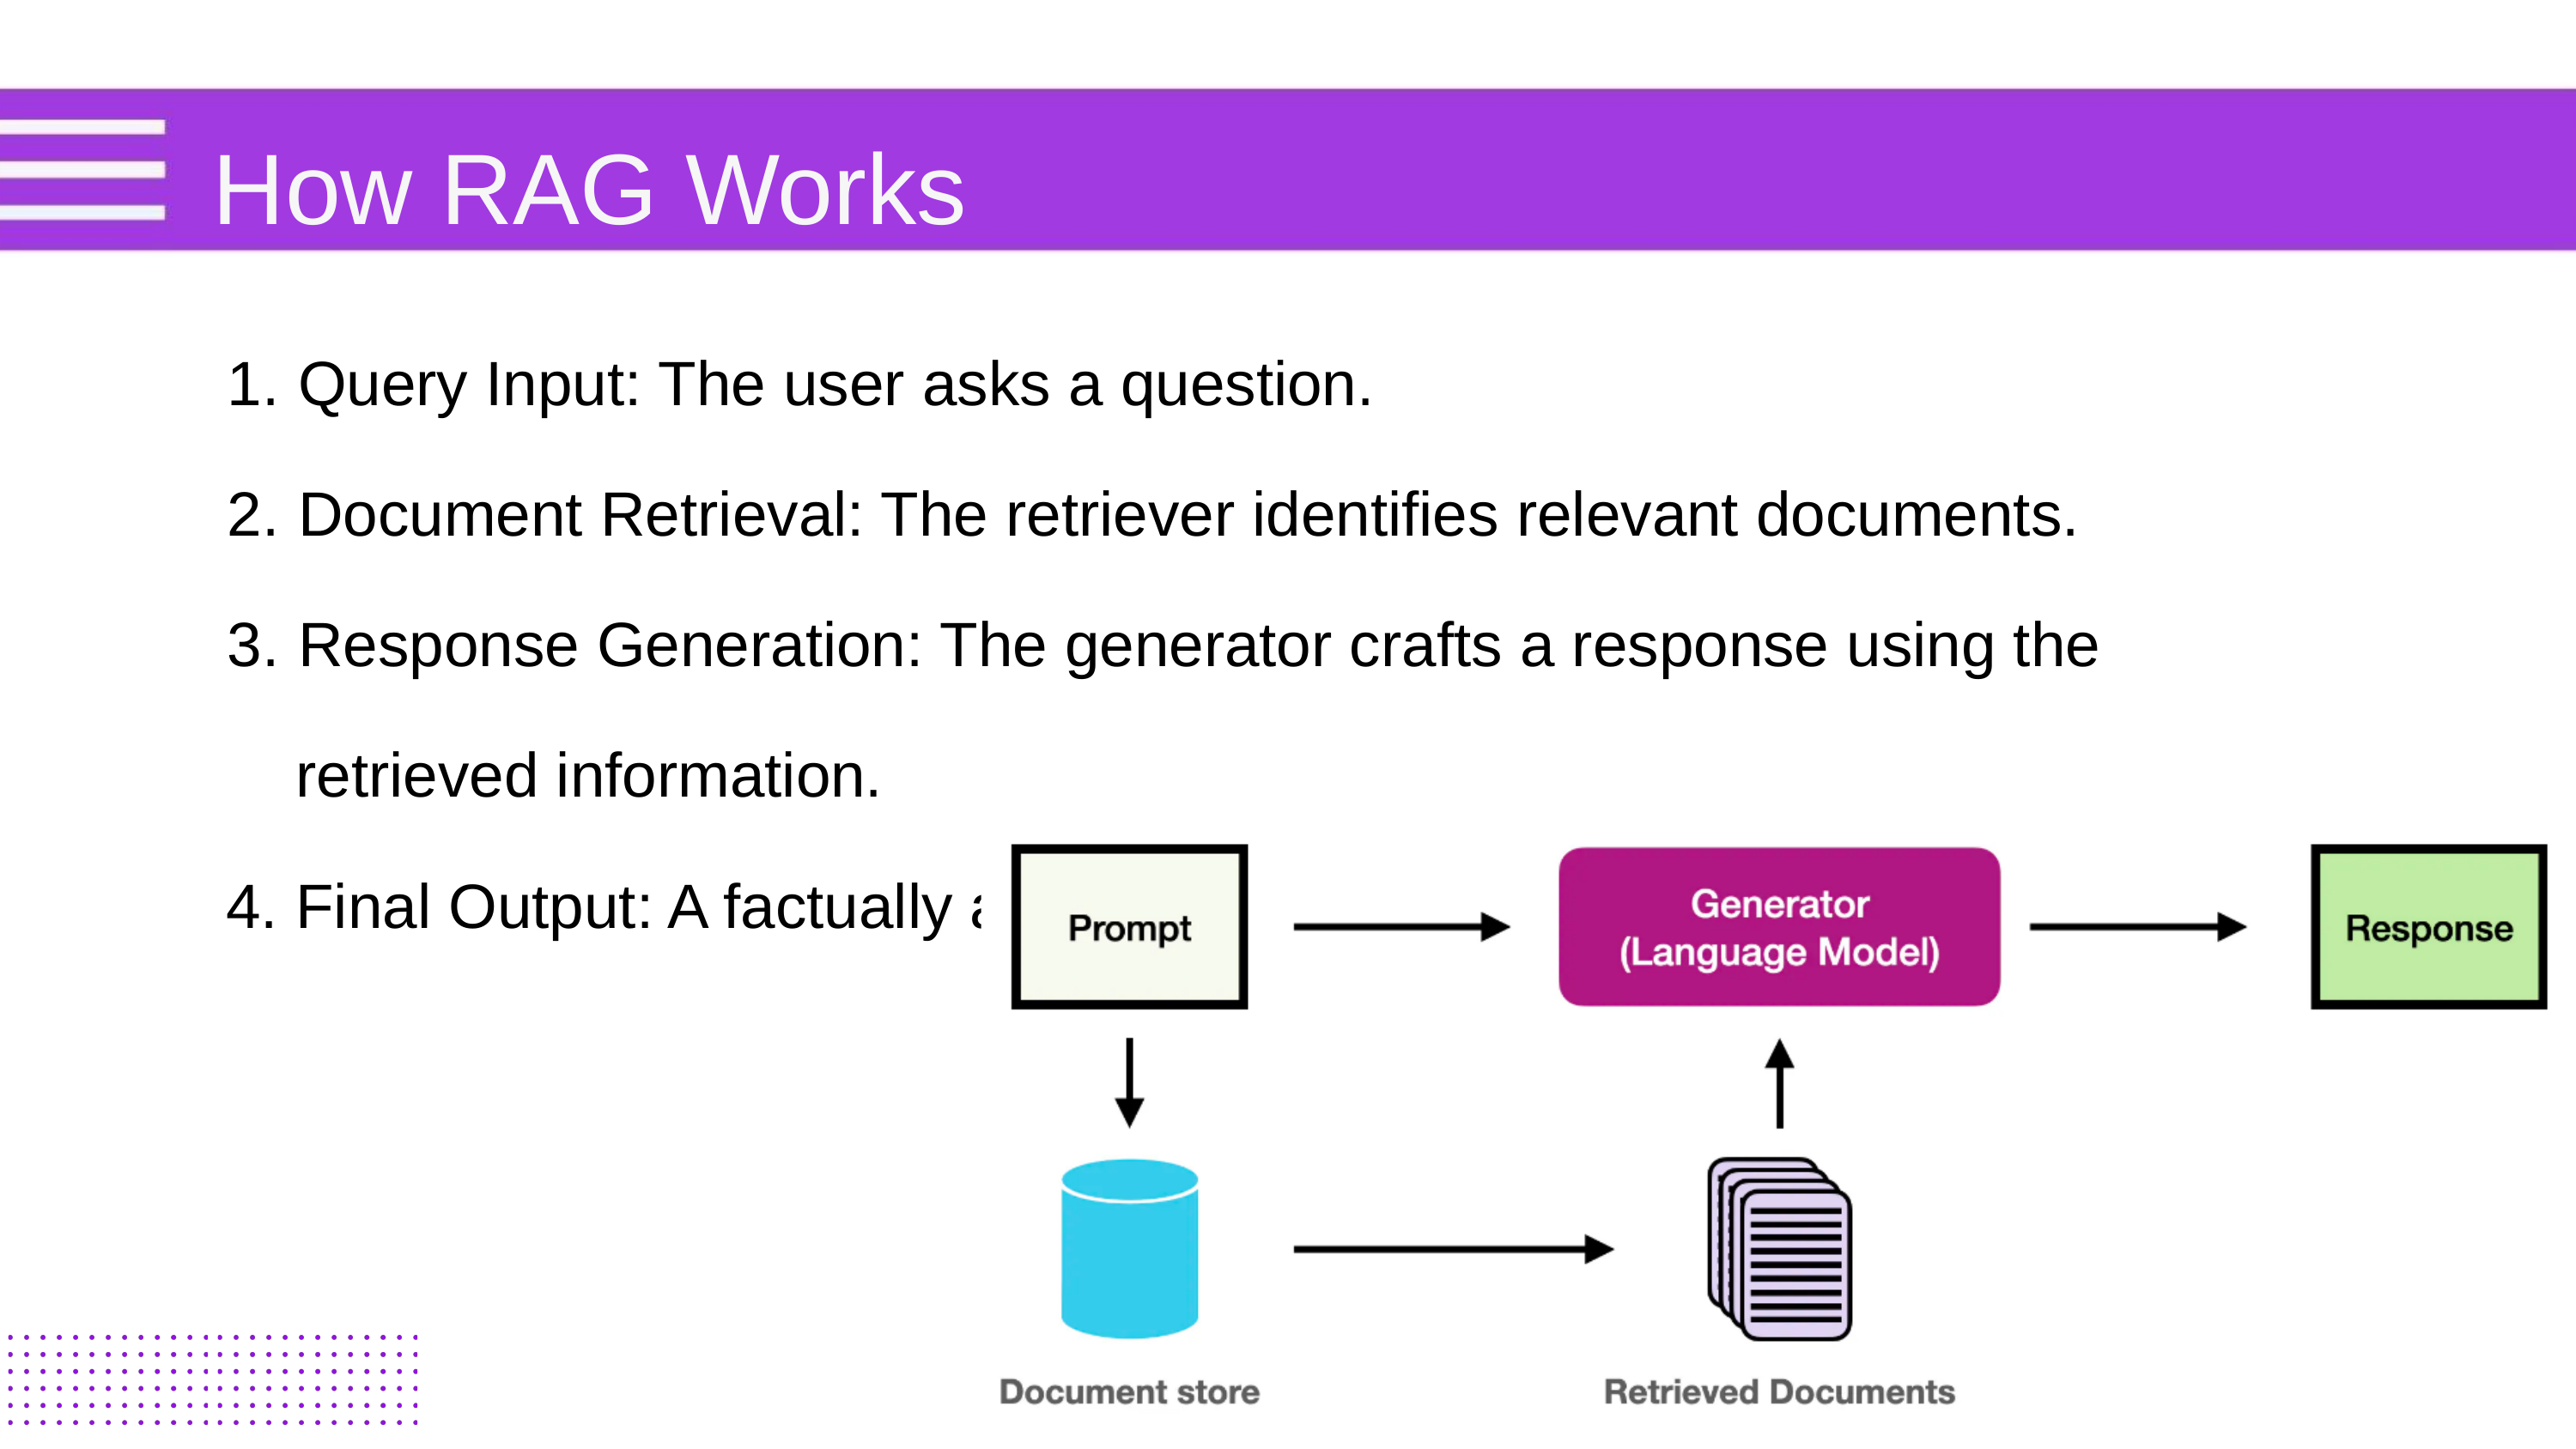

How RAG Works
 Query Input: The user asks a question.
 Document Retrieval: The retriever identifies relevant documents.
 Response Generation: The generator crafts a response using the
       retrieved information.
   4. Final Output: A factually accurate and contextually relevant answer.